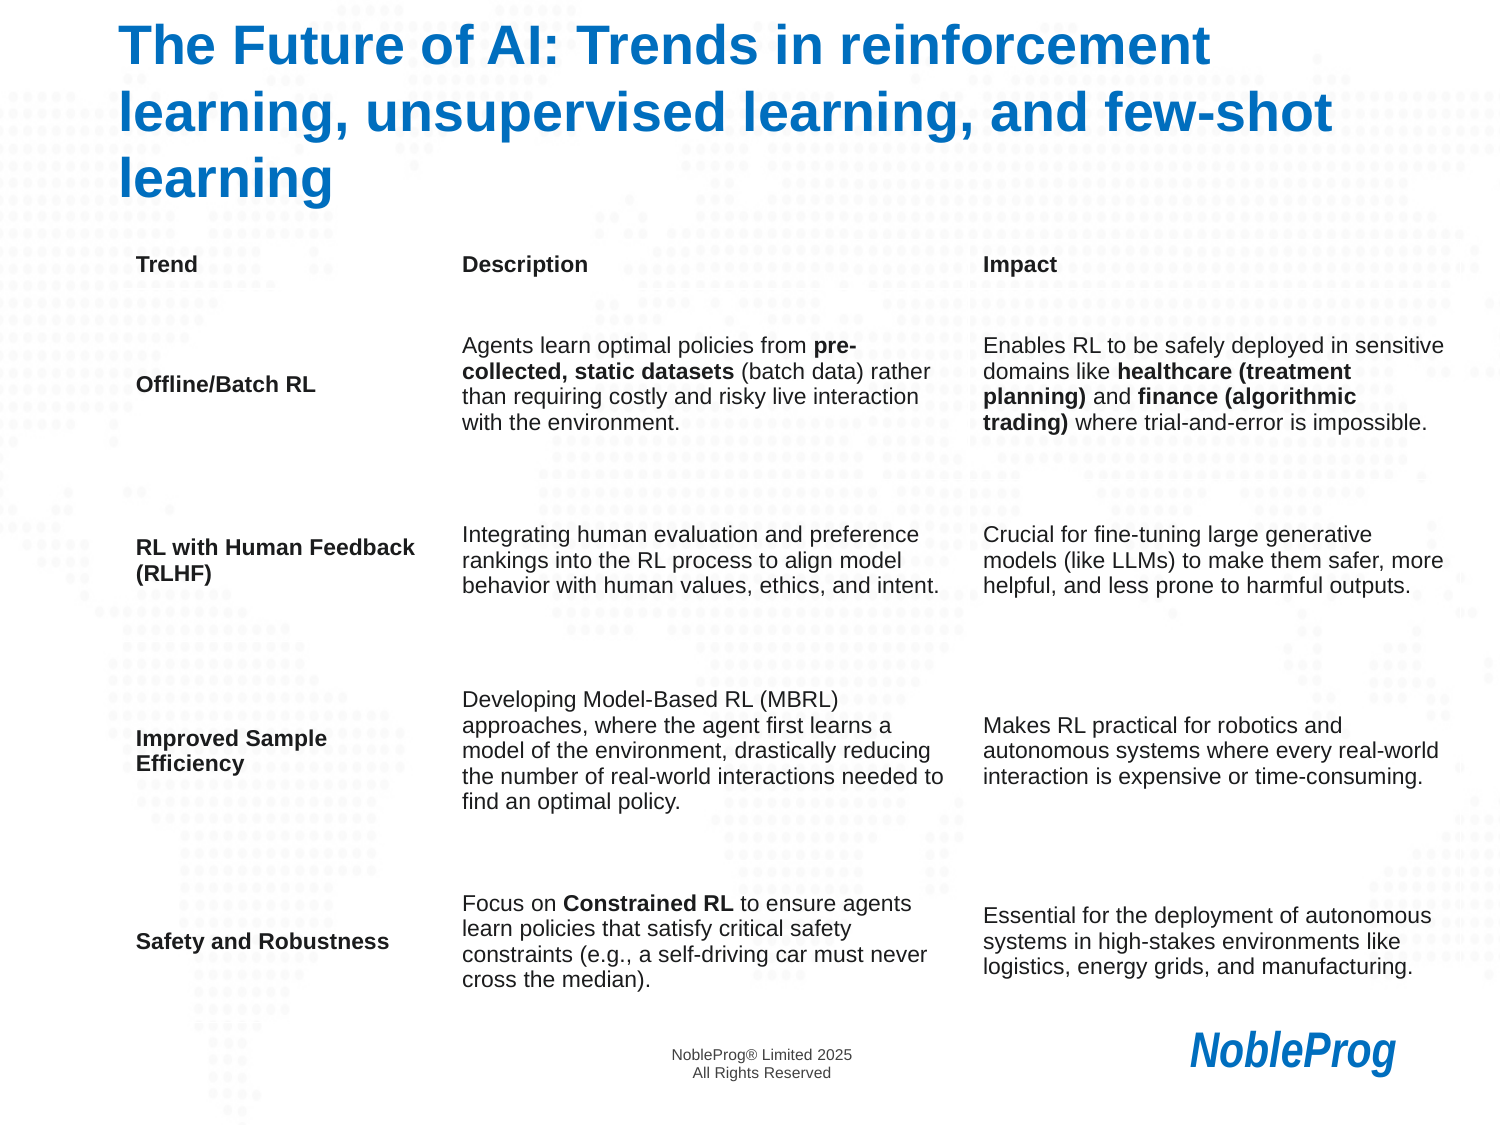

# The Future of AI: Trends in reinforcement learning, unsupervised learning, and few-shot learning
| Trend | Description | Impact |
| --- | --- | --- |
| Offline/Batch RL | Agents learn optimal policies from pre-collected, static datasets (batch data) rather than requiring costly and risky live interaction with the environment. | Enables RL to be safely deployed in sensitive domains like healthcare (treatment planning) and finance (algorithmic trading) where trial-and-error is impossible. |
| RL with Human Feedback (RLHF) | Integrating human evaluation and preference rankings into the RL process to align model behavior with human values, ethics, and intent. | Crucial for fine-tuning large generative models (like LLMs) to make them safer, more helpful, and less prone to harmful outputs. |
| Improved Sample Efficiency | Developing Model-Based RL (MBRL) approaches, where the agent first learns a model of the environment, drastically reducing the number of real-world interactions needed to find an optimal policy. | Makes RL practical for robotics and autonomous systems where every real-world interaction is expensive or time-consuming. |
| Safety and Robustness | Focus on Constrained RL to ensure agents learn policies that satisfy critical safety constraints (e.g., a self-driving car must never cross the median). | Essential for the deployment of autonomous systems in high-stakes environments like logistics, energy grids, and manufacturing. |